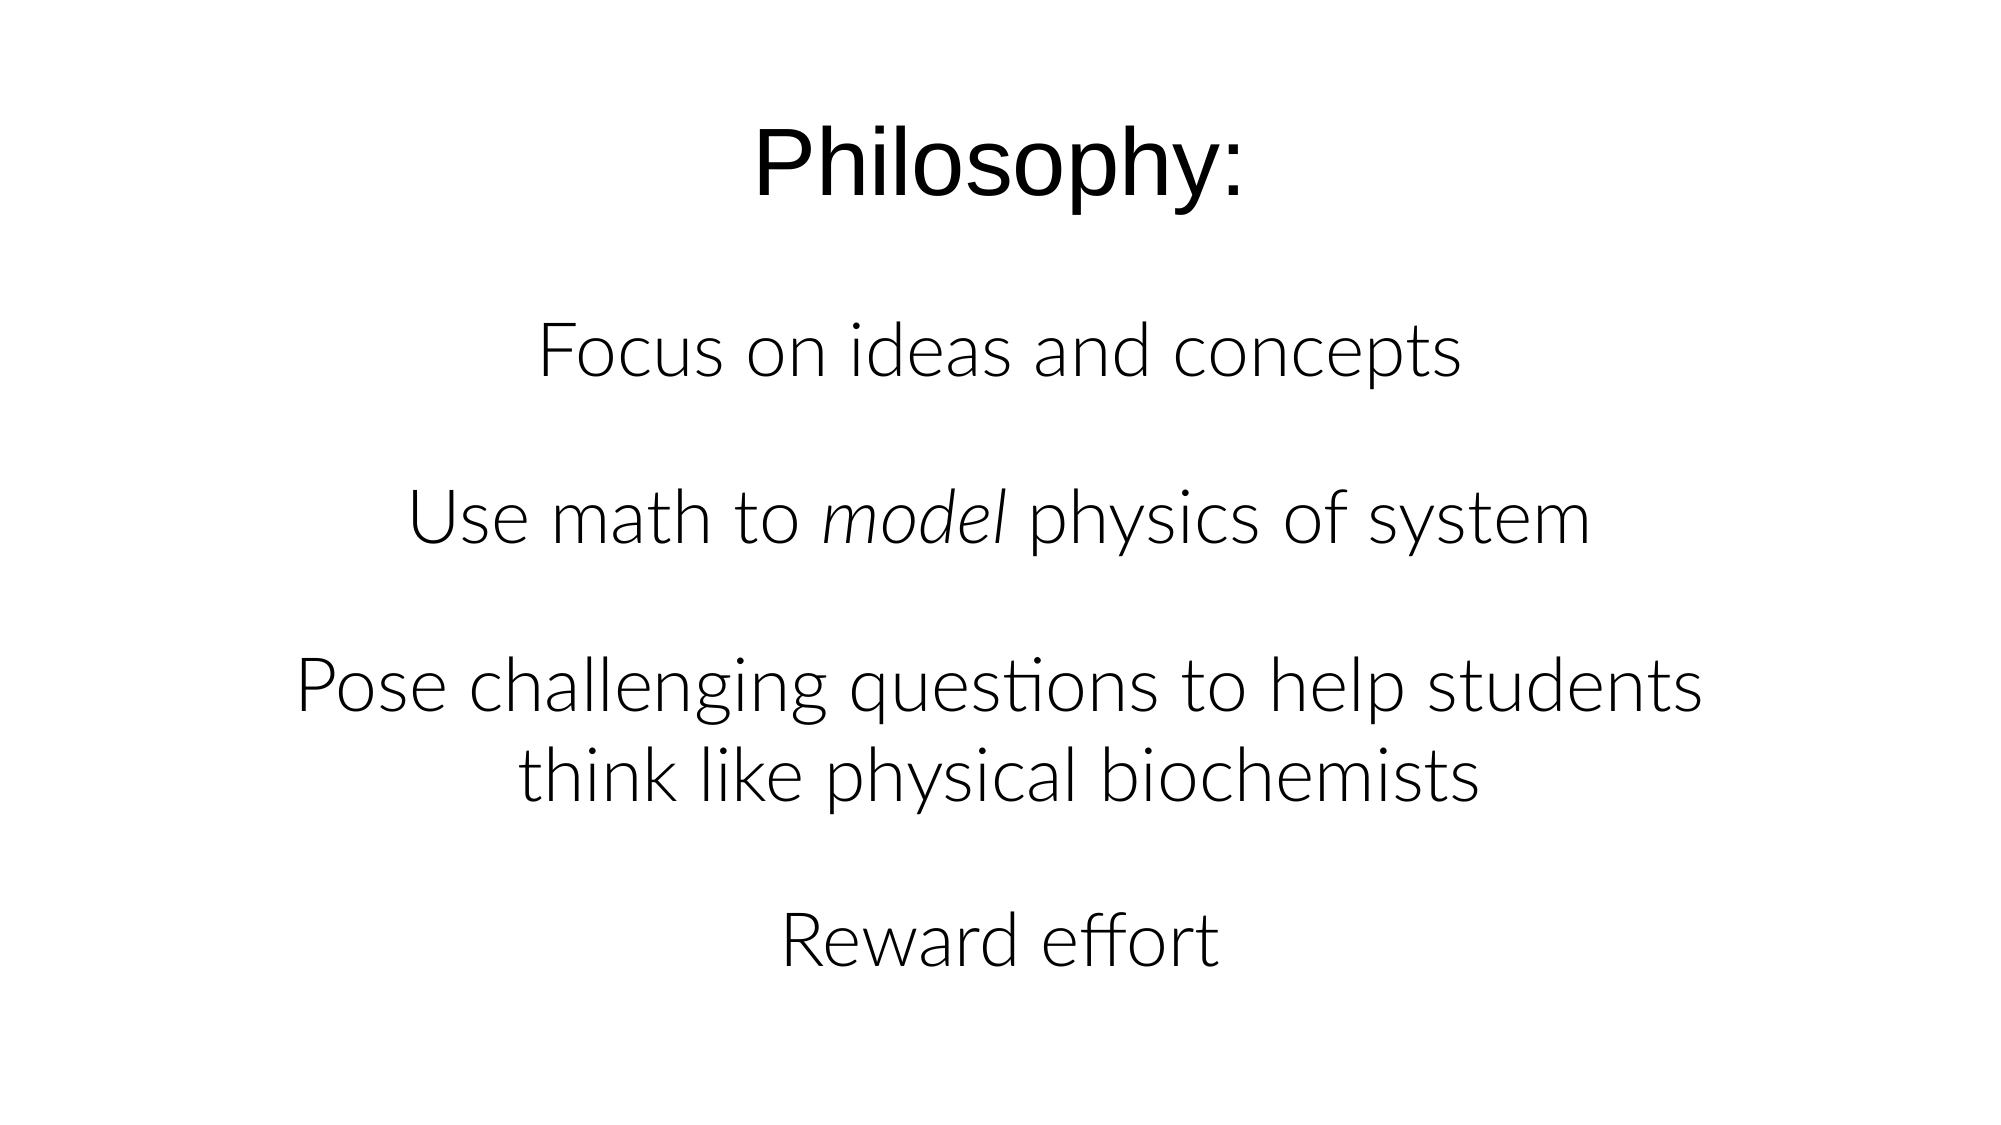

Philosophy:
Focus on ideas and concepts
Use math to model physics of system
Pose challenging questions to help students
think like physical biochemists
Reward effort